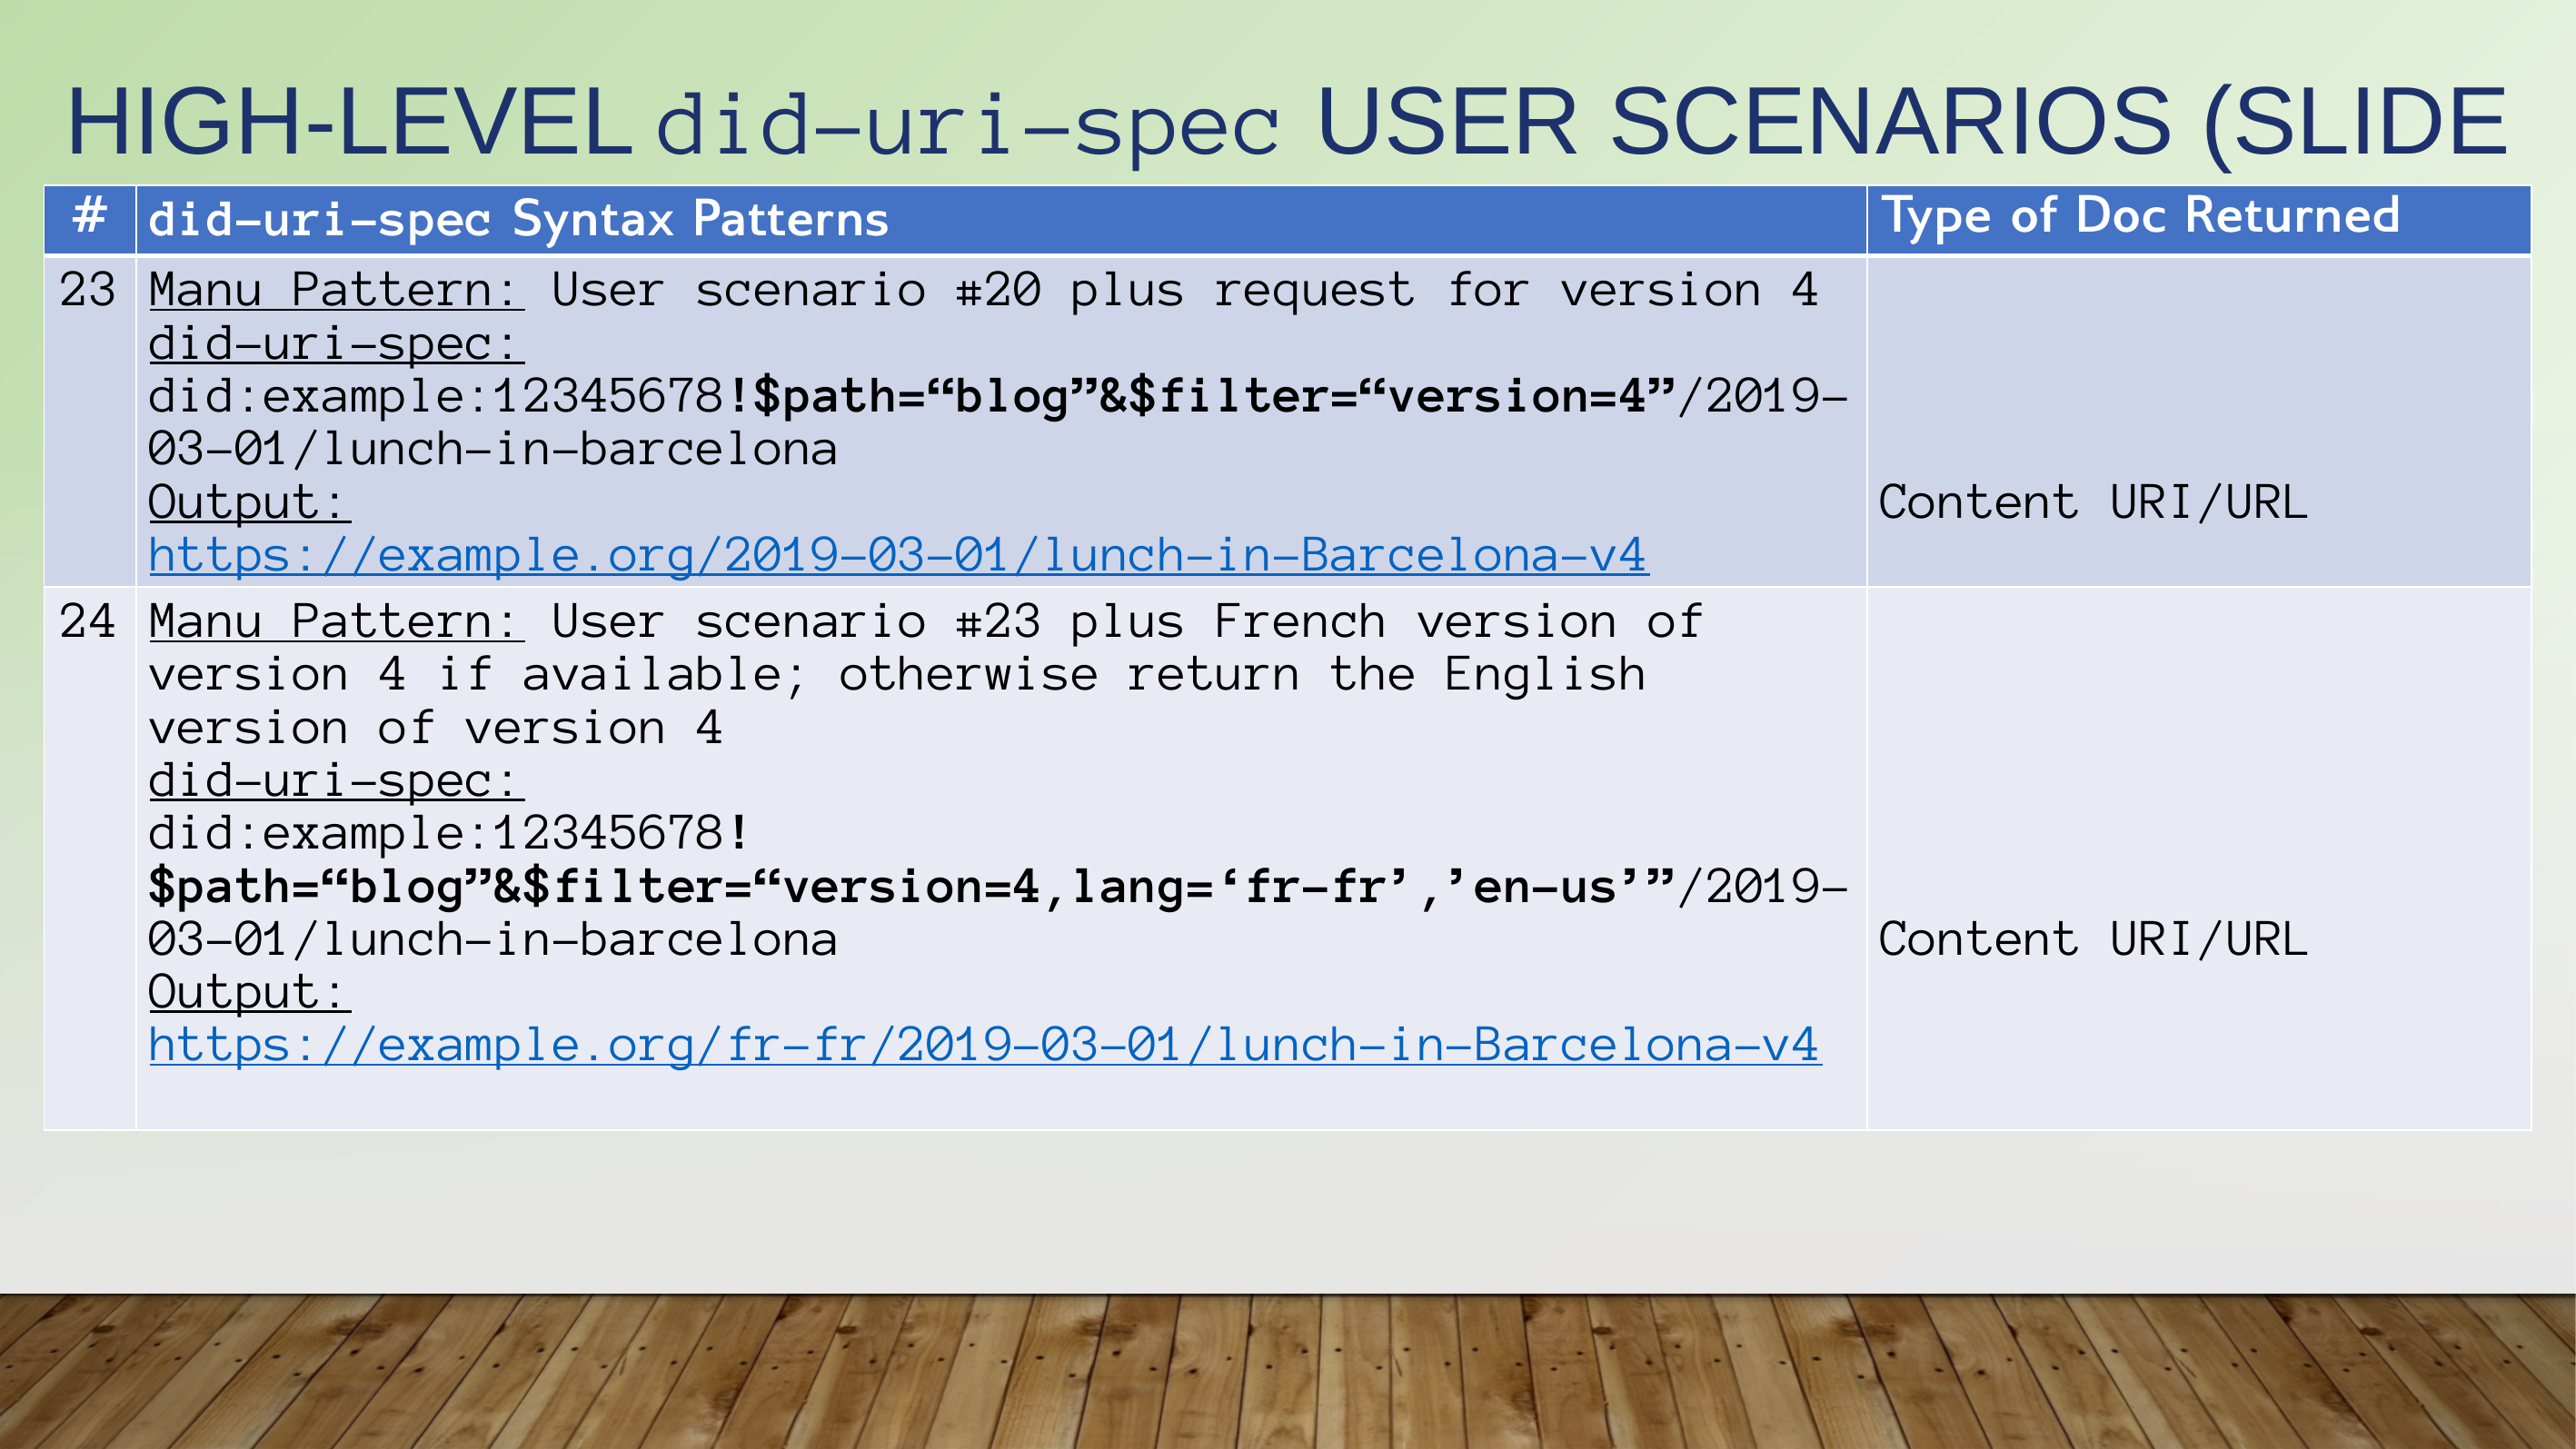

# High-level did-uri-spec User Scenarios (Slide 48)
| # | did-uri-spec Syntax Patterns | Type of Doc Returned |
| --- | --- | --- |
| 23 | Manu Pattern: User scenario #20 plus request for version 4 did-uri-spec: did:example:12345678!$path=“blog”&$filter=“version=4”/2019-03-01/lunch-in-barcelona Output: https://example.org/2019-03-01/lunch-in-Barcelona-v4 | Content URI/URL |
| 24 | Manu Pattern: User scenario #23 plus French version of version 4 if available; otherwise return the English version of version 4 did-uri-spec: did:example:12345678!$path=“blog”&$filter=“version=4,lang=‘fr-fr’,’en-us’”/2019-03-01/lunch-in-barcelona Output: https://example.org/fr-fr/2019-03-01/lunch-in-Barcelona-v4 | Content URI/URL |